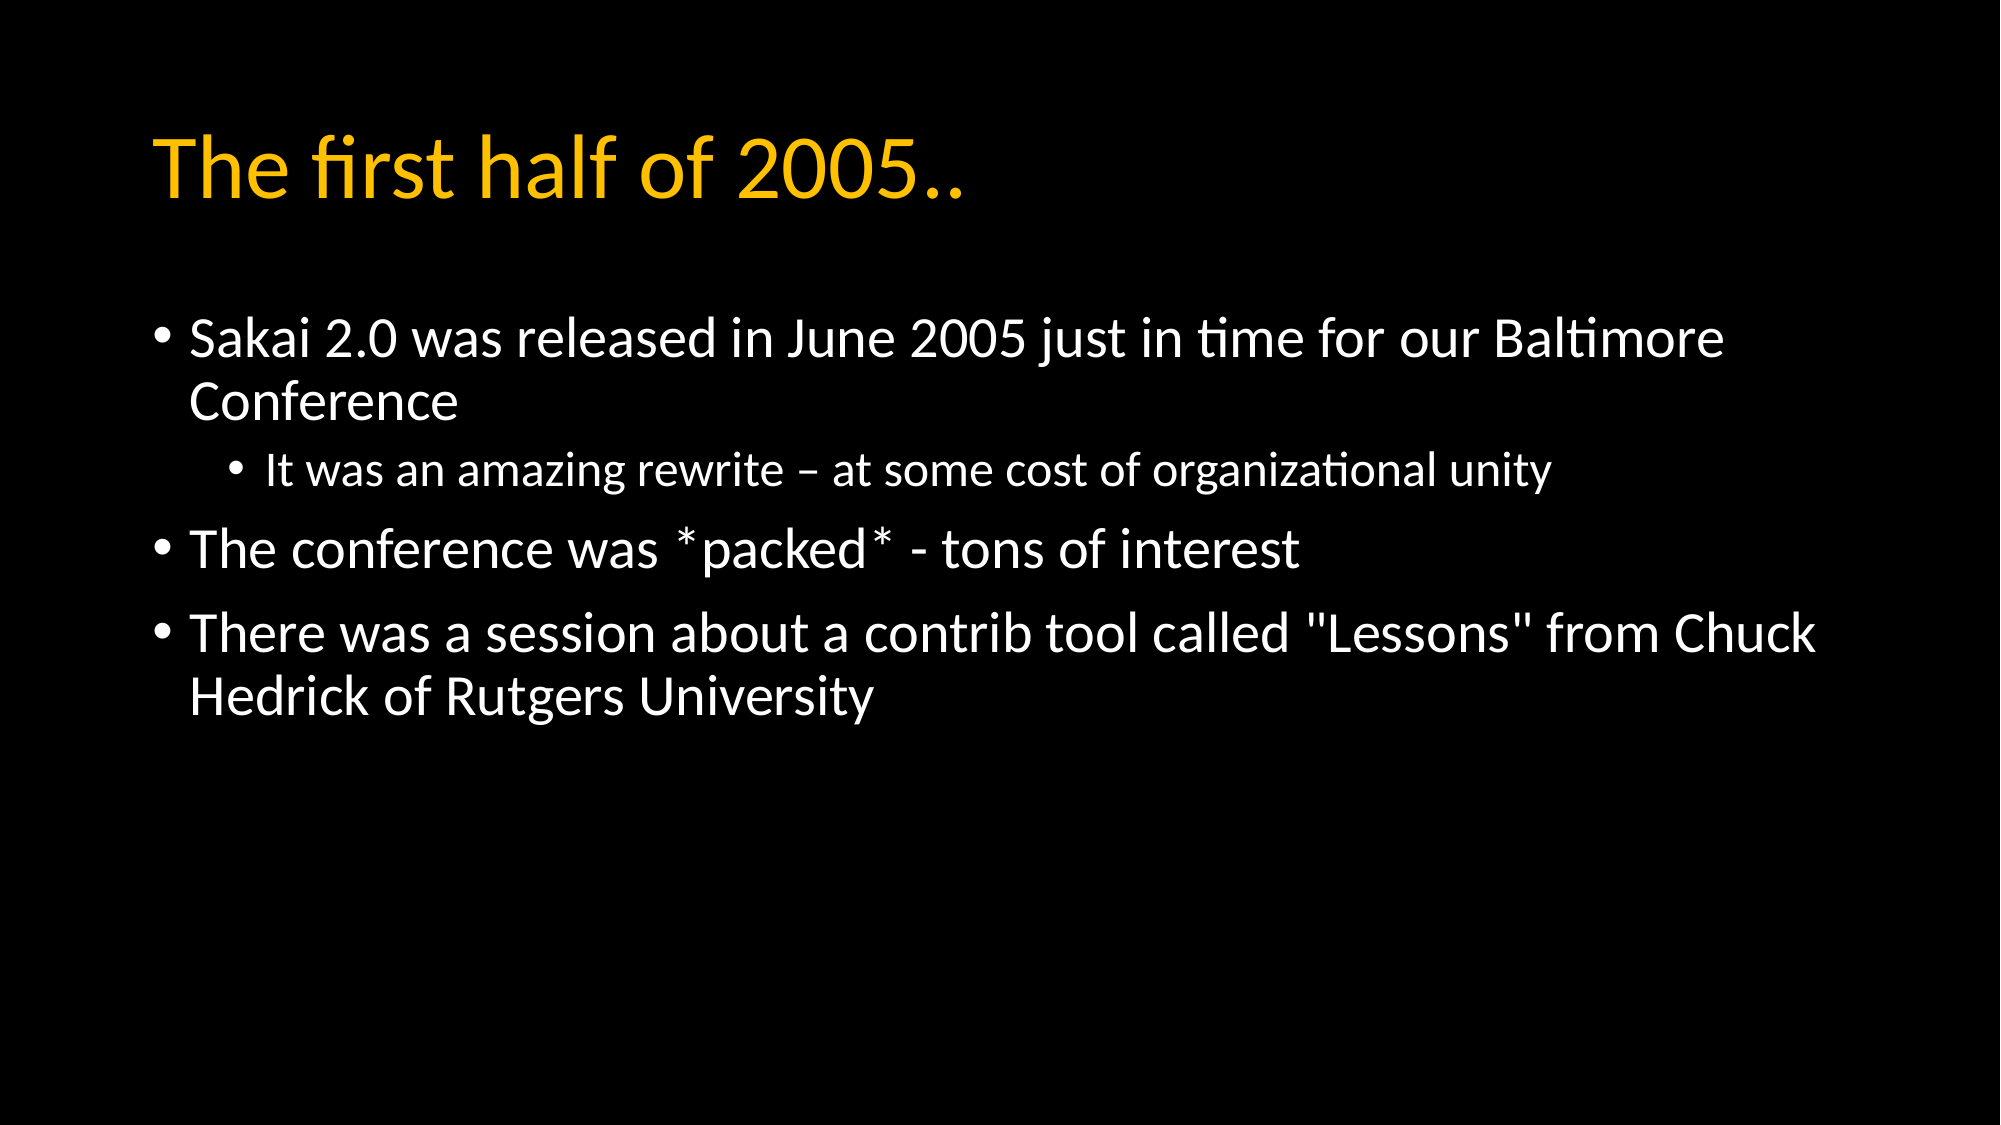

# The first half of 2005..
Sakai 2.0 was released in June 2005 just in time for our Baltimore Conference
It was an amazing rewrite – at some cost of organizational unity
The conference was *packed* - tons of interest
There was a session about a contrib tool called "Lessons" from Chuck Hedrick of Rutgers University